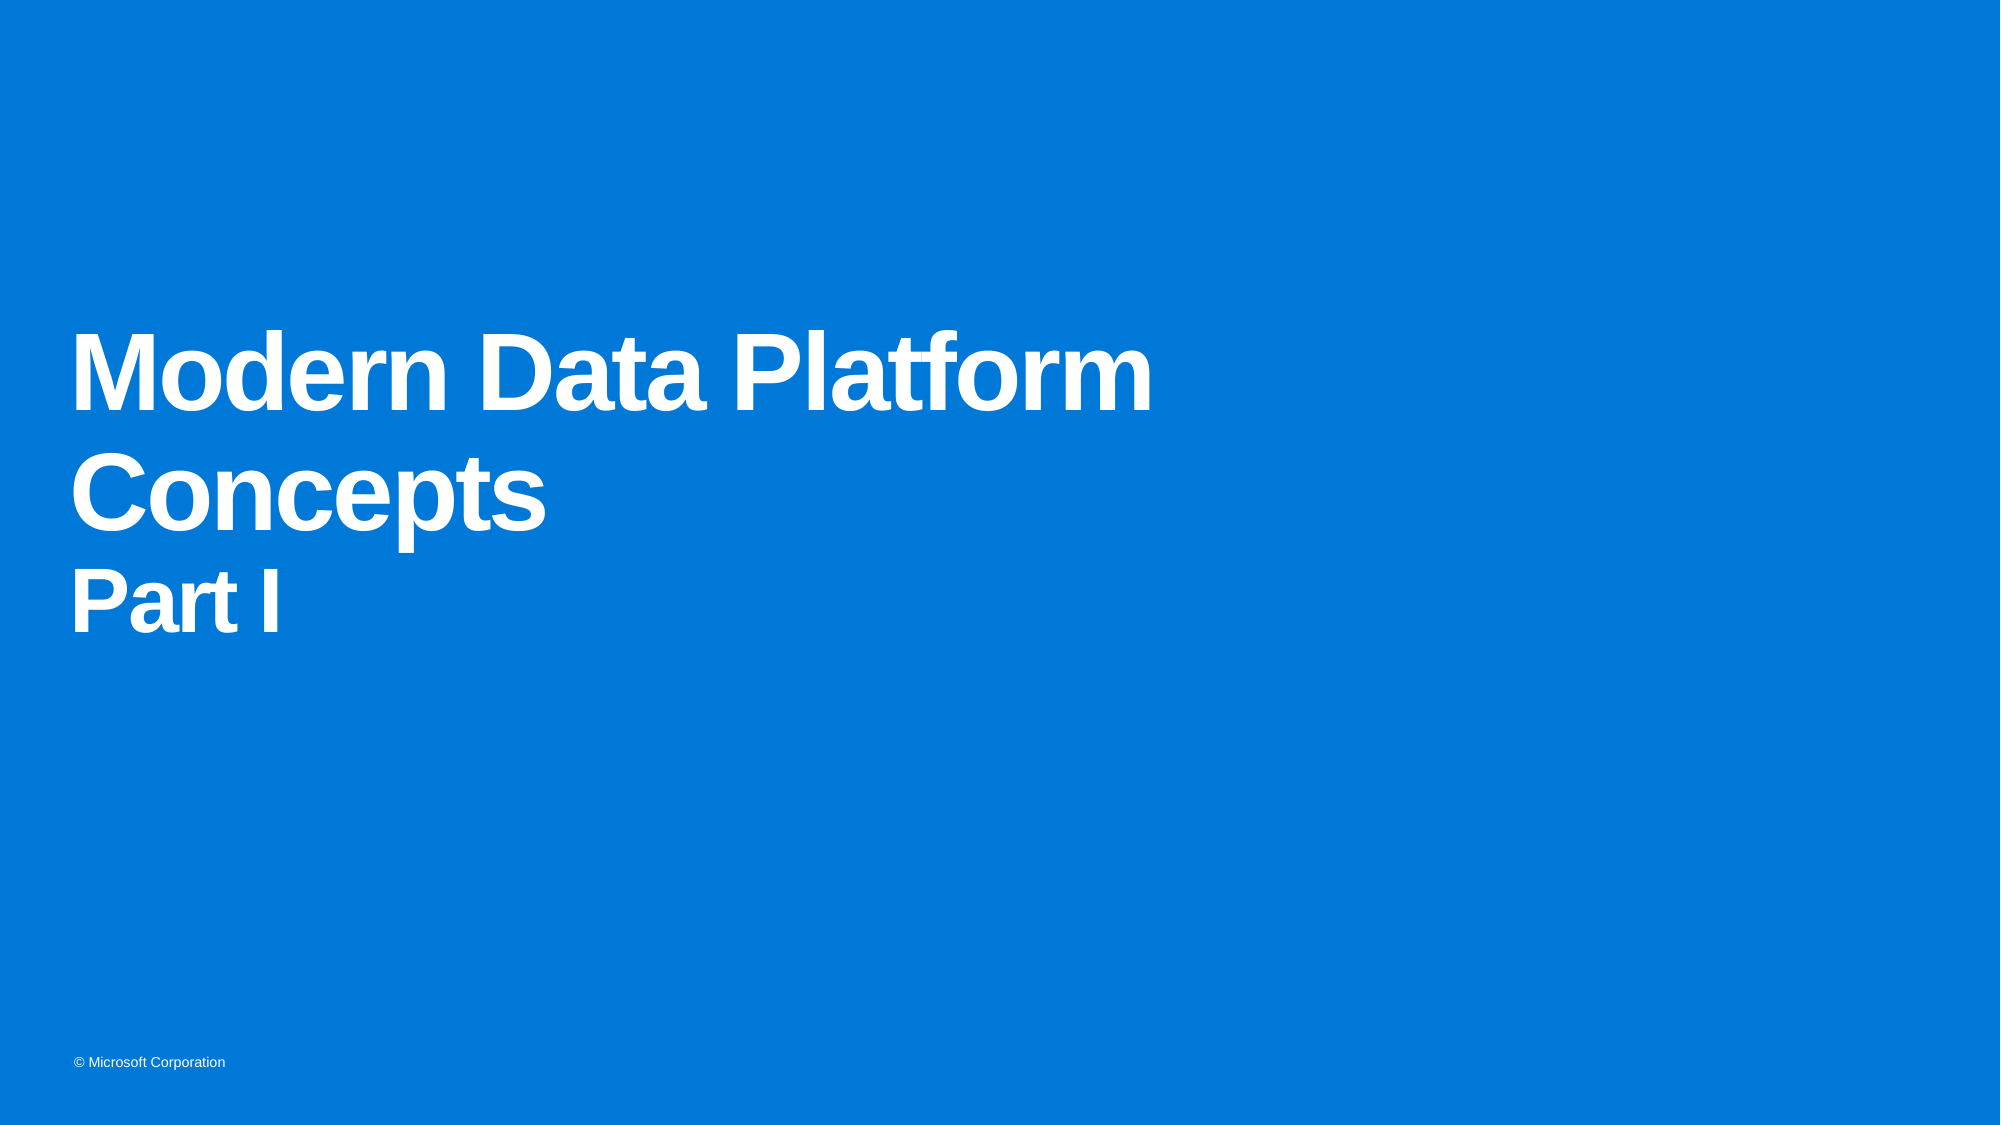

# Modern Data Platform Concepts Part I